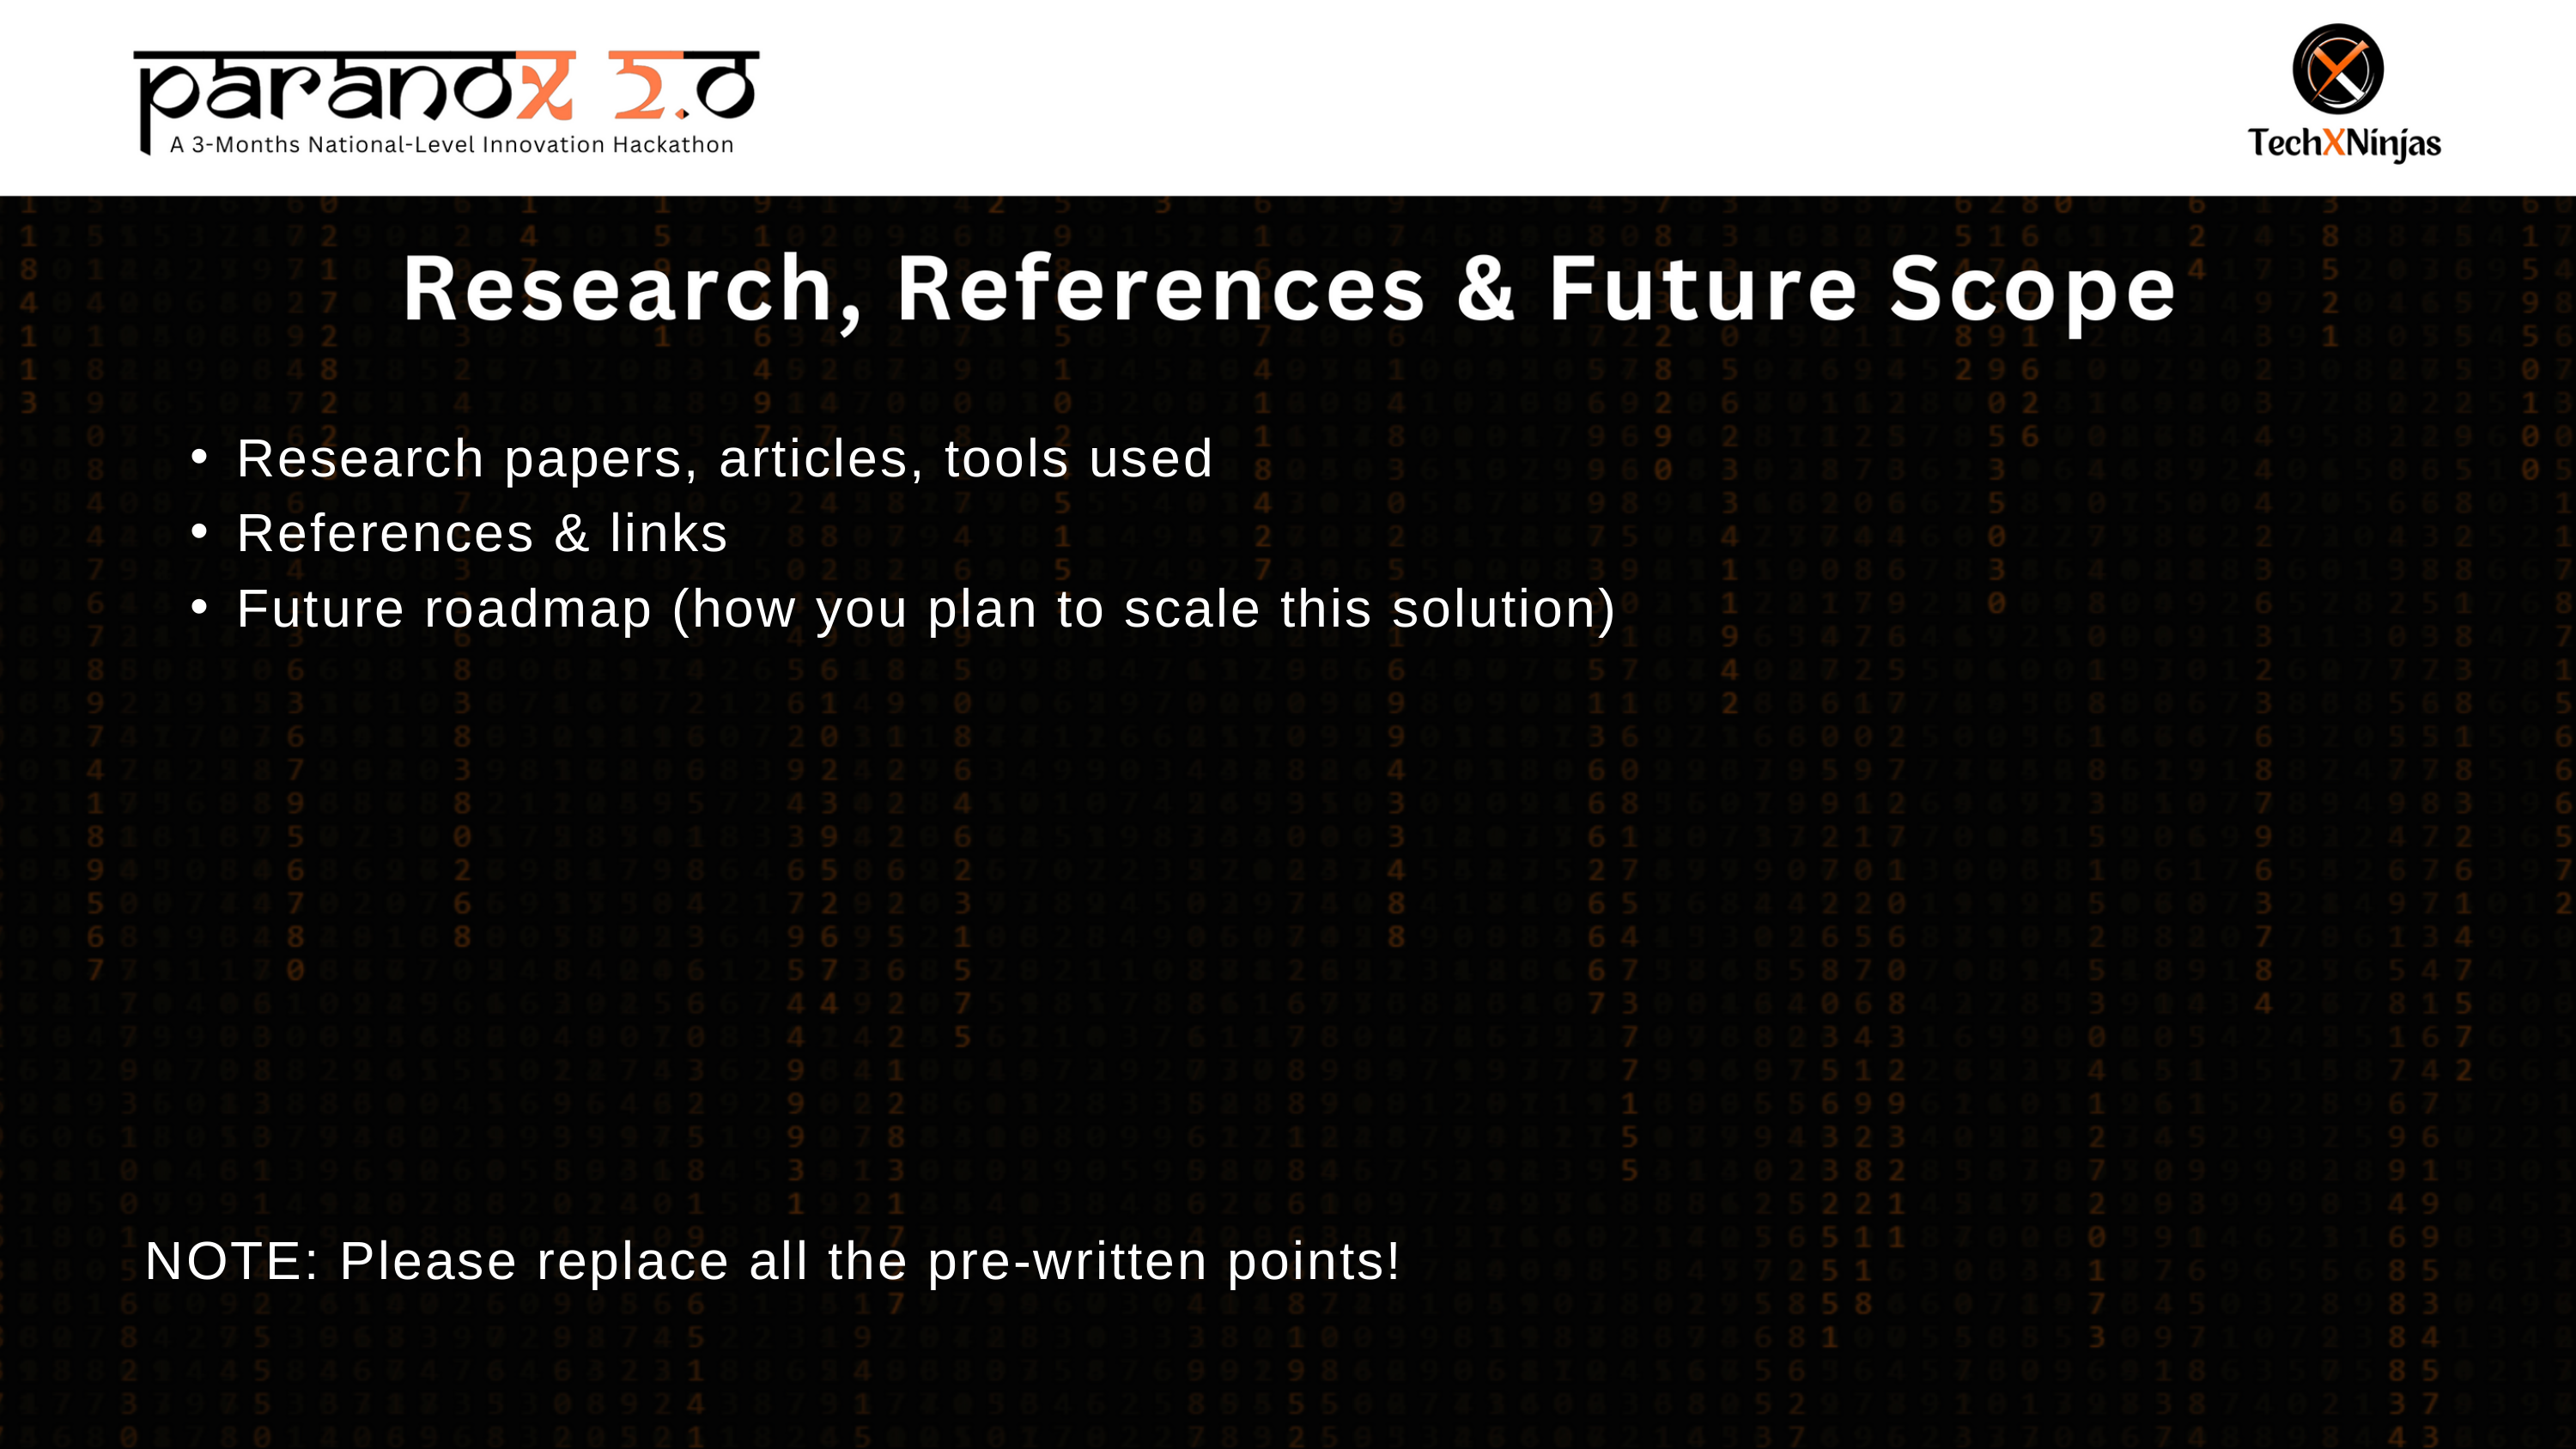

Research papers, articles, tools used
References & links
Future roadmap (how you plan to scale this solution)
NOTE: Please replace all the pre-written points!